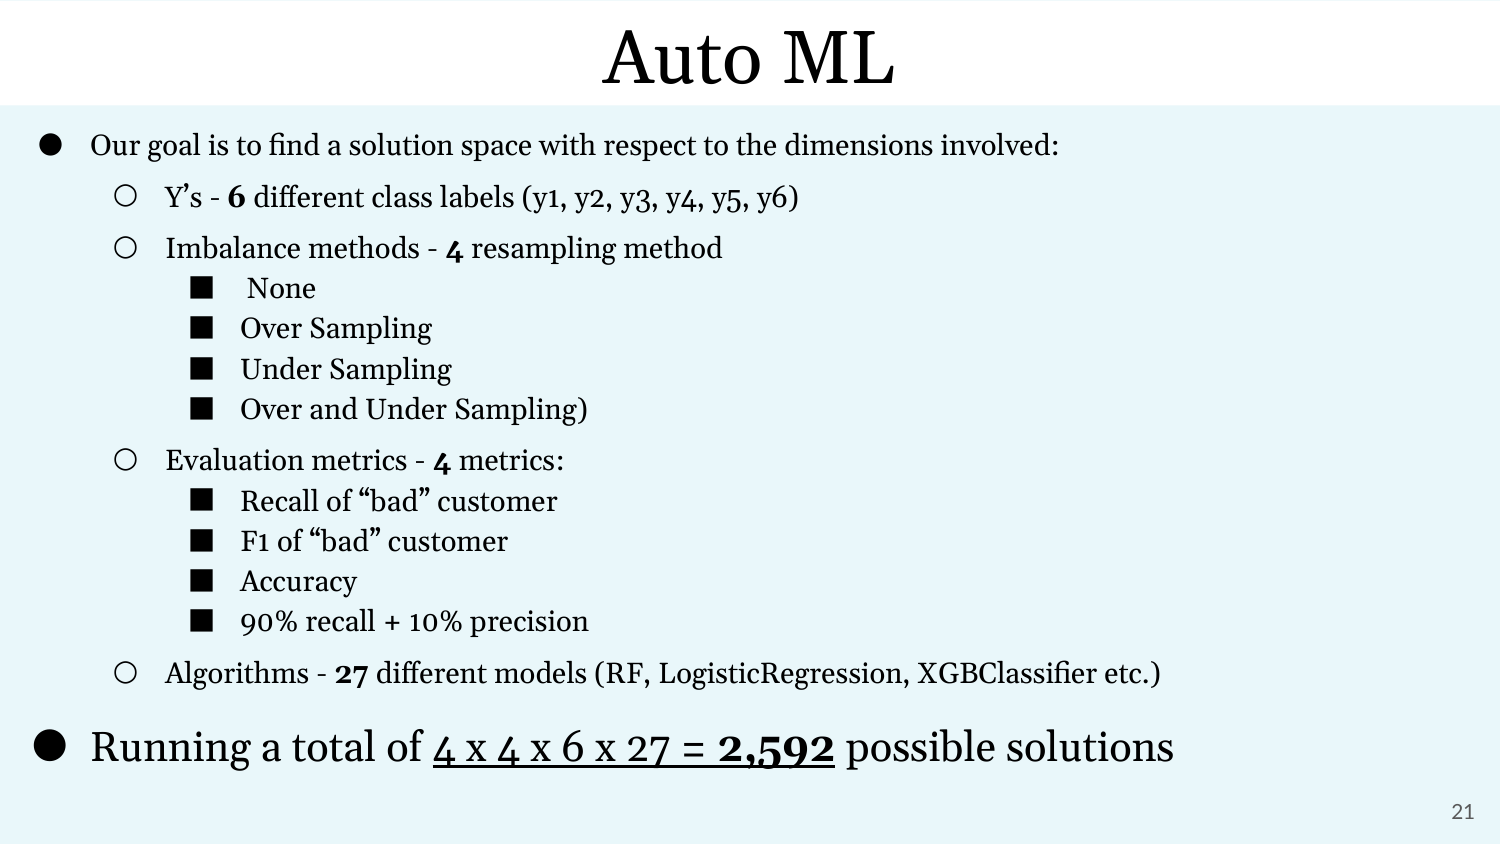

Auto ML
Our goal is to find a solution space with respect to the dimensions involved:

Y’s - 6 different class labels (y1, y2, y3, y4, y5, y6)

Imbalance methods - 4 resampling method
 None
Over Sampling
Under Sampling
Over and Under Sampling)

Evaluation metrics - 4 metrics:
Recall of “bad” customer
F1 of “bad” customer
Accuracy
90% recall + 10% precision

Algorithms - 27 different models (RF, LogisticRegression, XGBClassifier etc.)

Running a total of 4 x 4 x 6 x 27 = 2,592 possible solutions
21